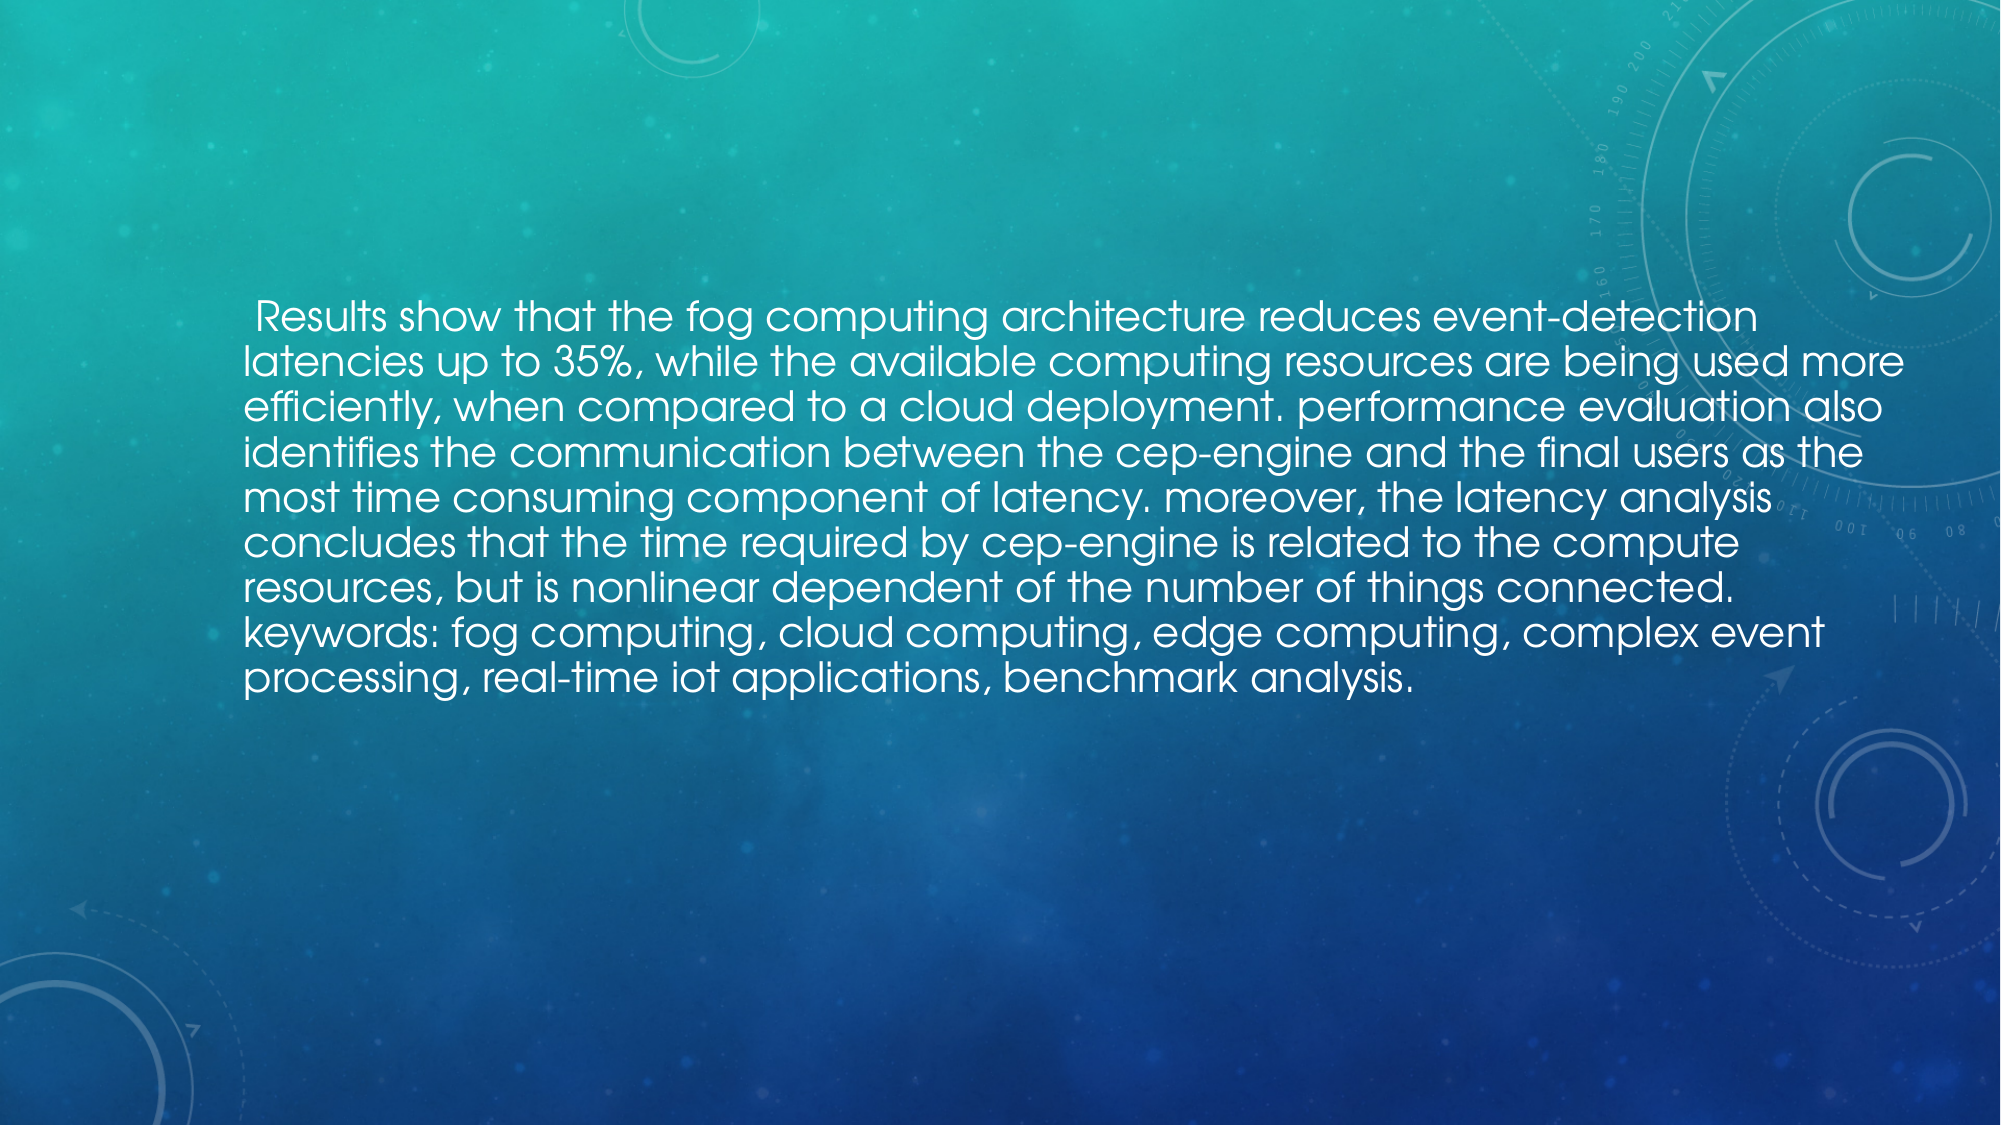

Results show that the fog computing architecture reduces event-detection latencies up to 35%, while the available computing resources are being used more efficiently, when compared to a cloud deployment. performance evaluation also identifies the communication between the cep-engine and the final users as the most time consuming component of latency. moreover, the latency analysis concludes that the time required by cep-engine is related to the compute resources, but is nonlinear dependent of the number of things connected. keywords: fog computing, cloud computing, edge computing, complex event processing, real-time iot applications, benchmark analysis.